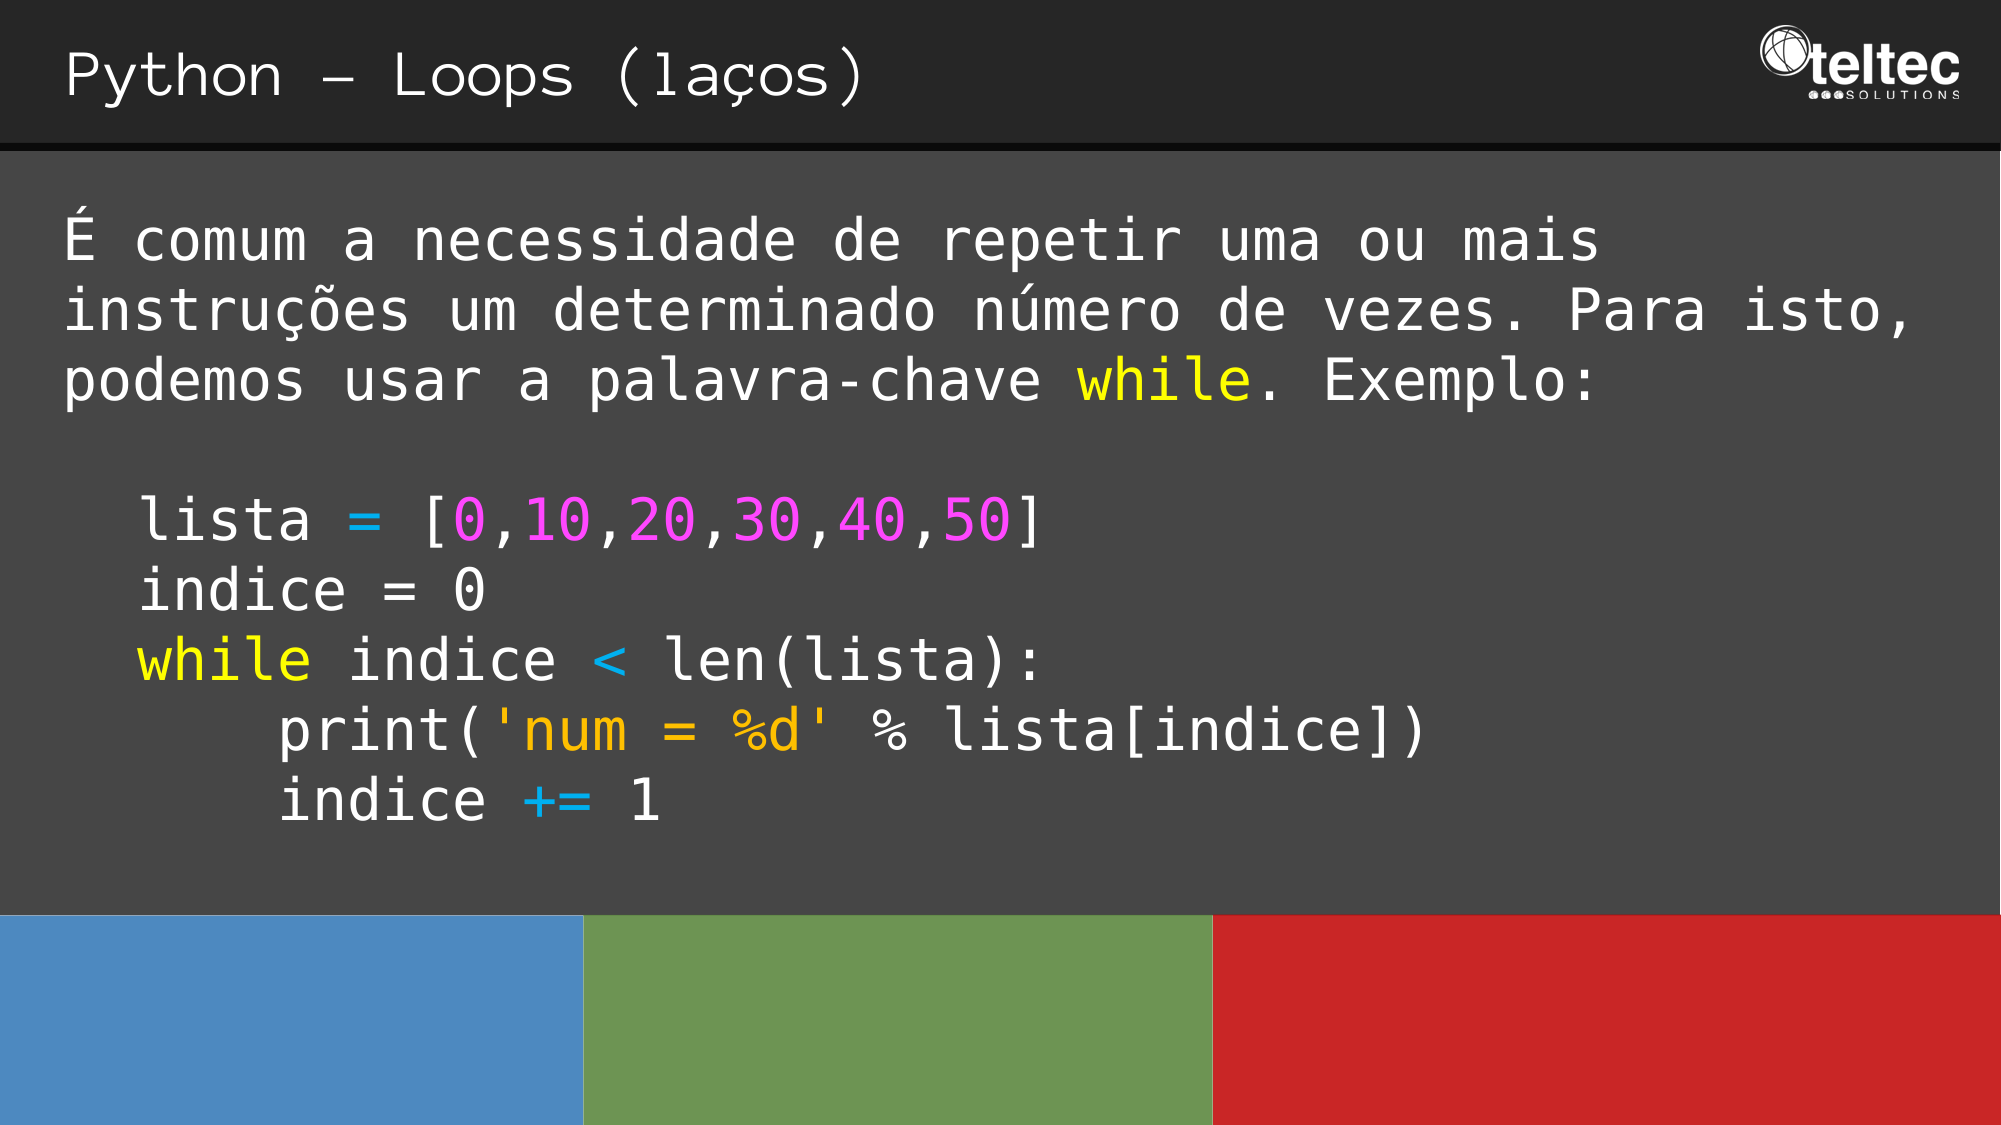

Python – Loops (laços)
É comum a necessidade de repetir uma ou mais instruções um determinado número de vezes. Para isto, podemos usar a palavra-chave while. Exemplo:

lista = [0,10,20,30,40,50]
indice = 0
while indice < len(lista):
    print('num = %d' % lista[indice])
    indice += 1